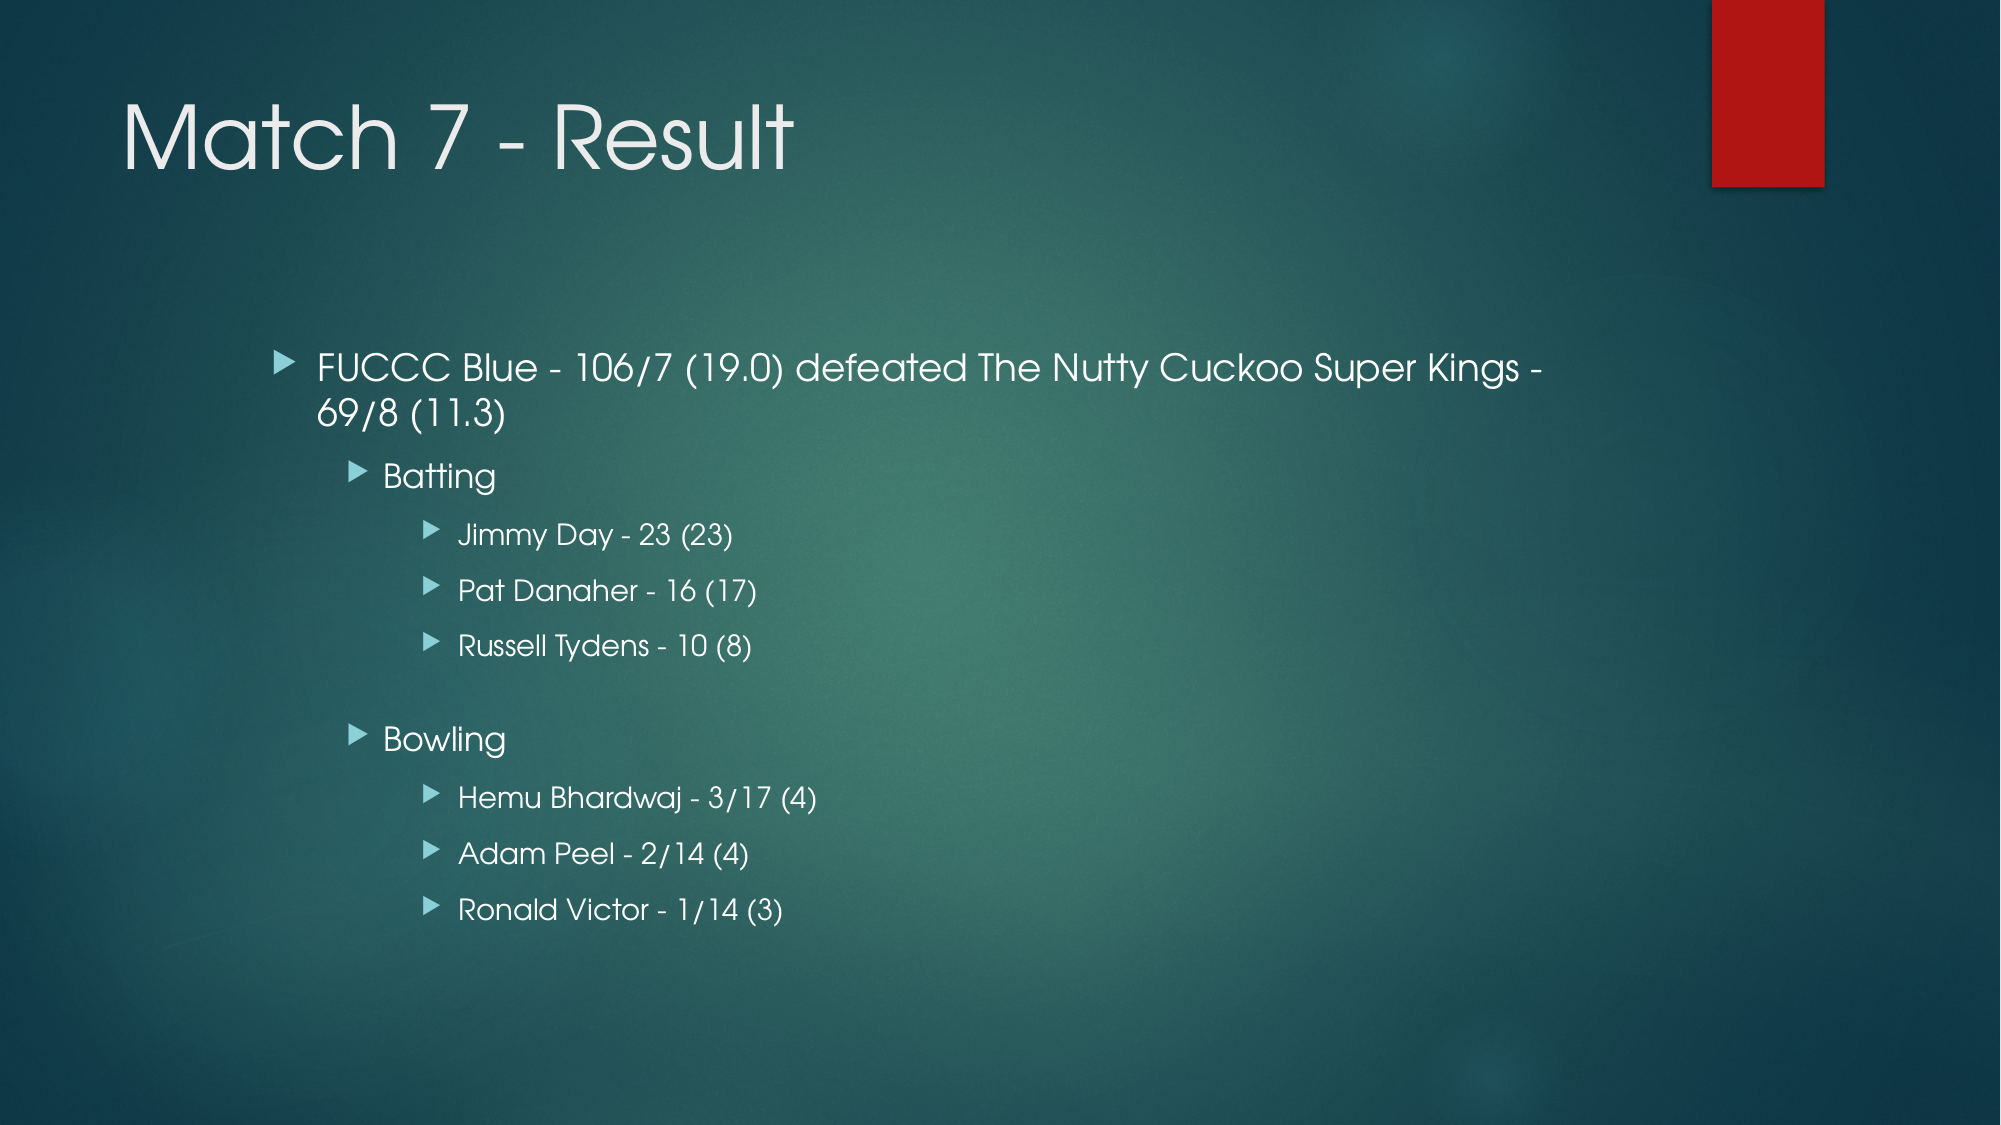

# Match 7 - Result
FUCCC Blue - 106/7 (19.0) defeated The Nutty Cuckoo Super Kings - 69/8 (11.3)
Batting
Jimmy Day - 23 (23)
Pat Danaher - 16 (17)
Russell Tydens - 10 (8)
Bowling
Hemu Bhardwaj - 3/17 (4)
Adam Peel - 2/14 (4)
Ronald Victor - 1/14 (3)